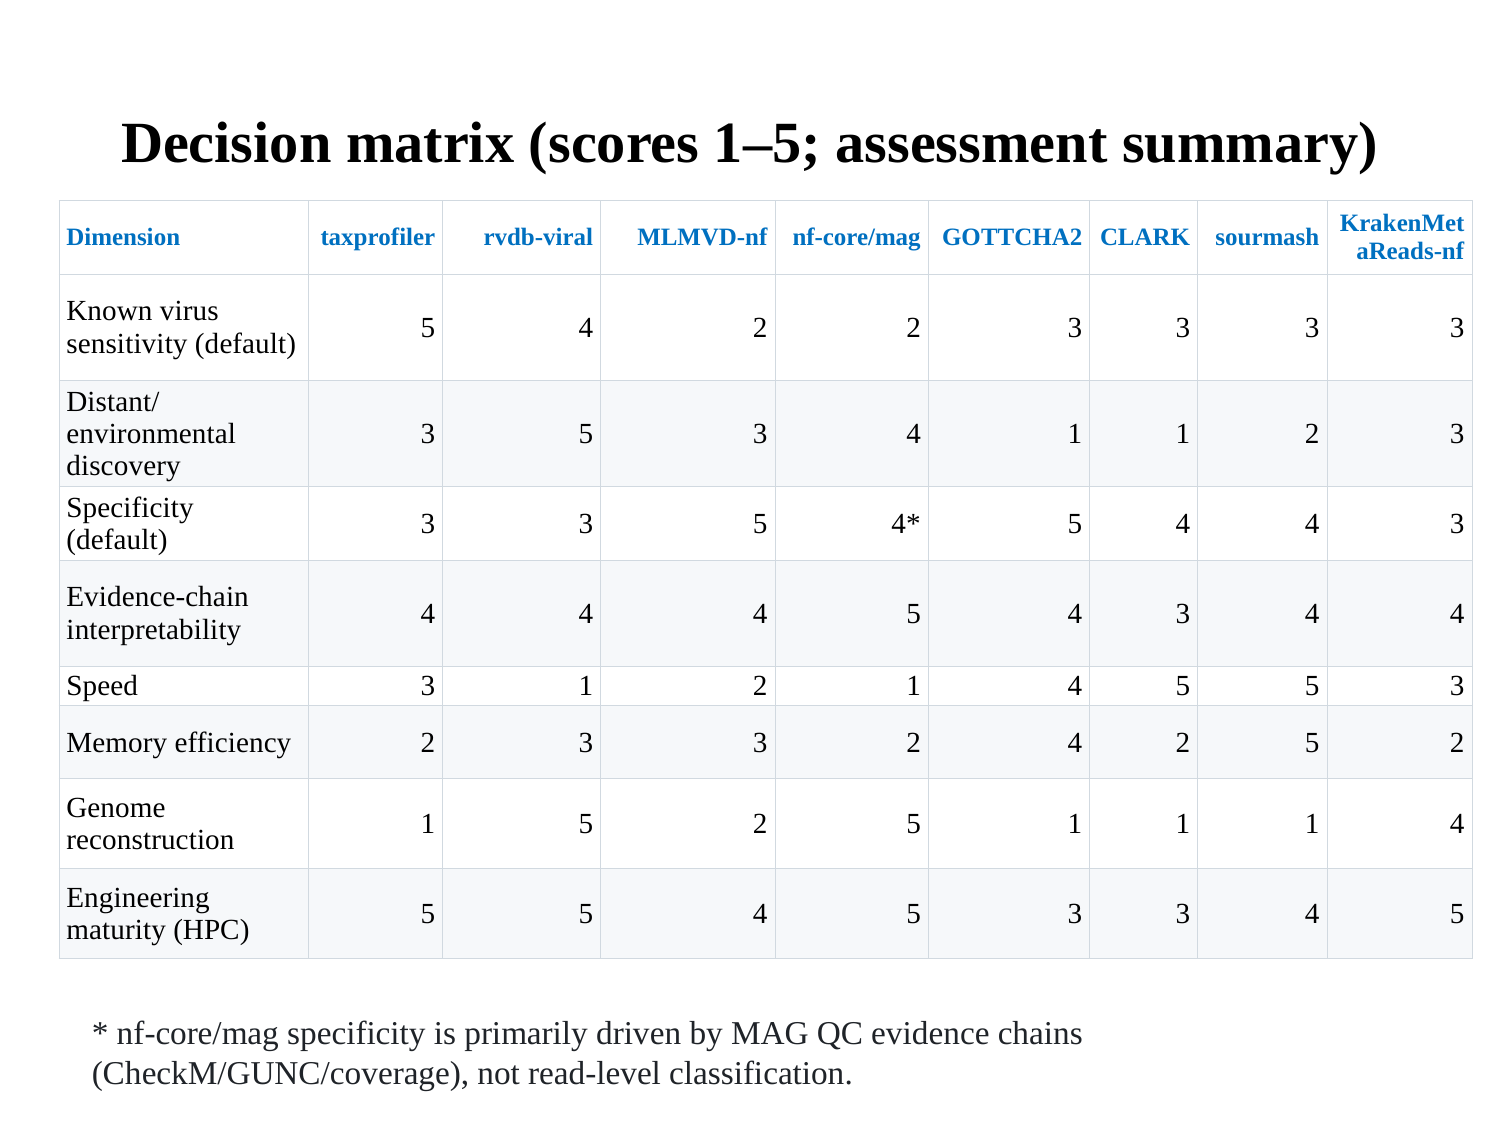

# Decision matrix (scores 1–5; assessment summary)
| Dimension | taxprofiler | rvdb-viral | MLMVD-nf | nf-core/mag | GOTTCHA2 | CLARK | sourmash | KrakenMetaReads-nf |
| --- | --- | --- | --- | --- | --- | --- | --- | --- |
| Known virus sensitivity (default) | 5 | 4 | 2 | 2 | 3 | 3 | 3 | 3 |
| Distant/environmental discovery | 3 | 5 | 3 | 4 | 1 | 1 | 2 | 3 |
| Specificity (default) | 3 | 3 | 5 | 4\* | 5 | 4 | 4 | 3 |
| Evidence-chain interpretability | 4 | 4 | 4 | 5 | 4 | 3 | 4 | 4 |
| Speed | 3 | 1 | 2 | 1 | 4 | 5 | 5 | 3 |
| Memory efficiency | 2 | 3 | 3 | 2 | 4 | 2 | 5 | 2 |
| Genome reconstruction | 1 | 5 | 2 | 5 | 1 | 1 | 1 | 4 |
| Engineering maturity (HPC) | 5 | 5 | 4 | 5 | 3 | 3 | 4 | 5 |
* nf-core/mag specificity is primarily driven by MAG QC evidence chains (CheckM/GUNC/coverage), not read-level classification.